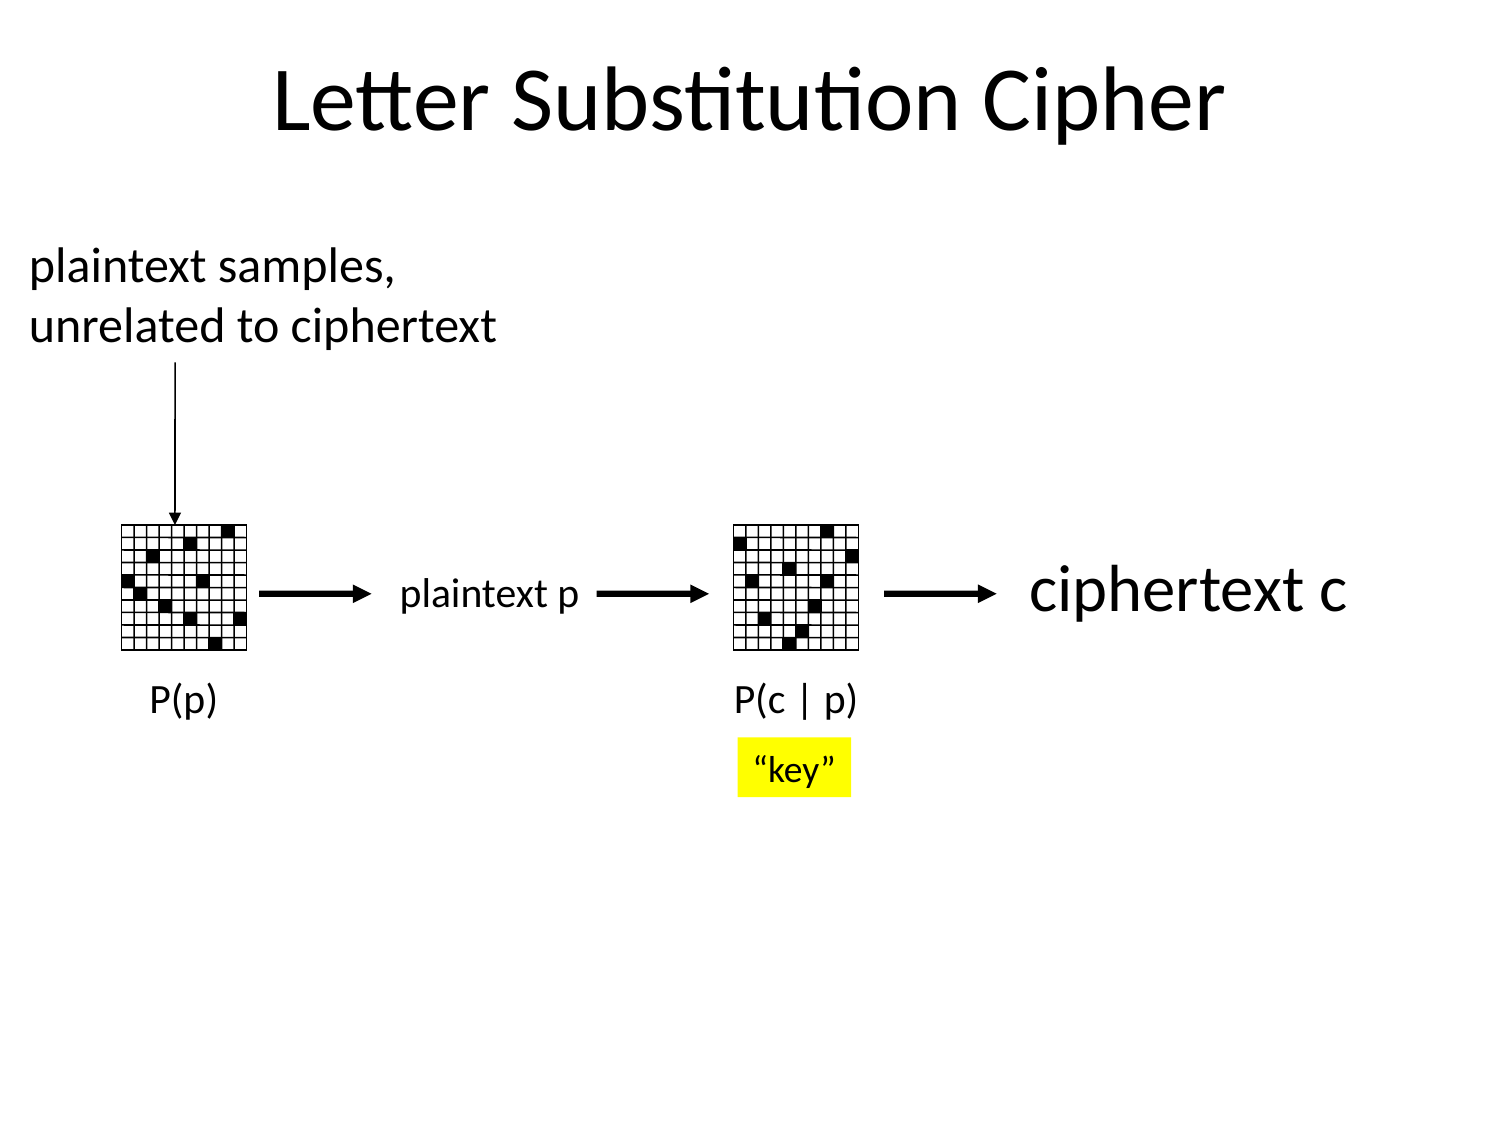

Letter Substitution Cipher
plaintext samples,
unrelated to ciphertext

ciphertext c
plaintext p

P(p)
P(c | p)
“key”